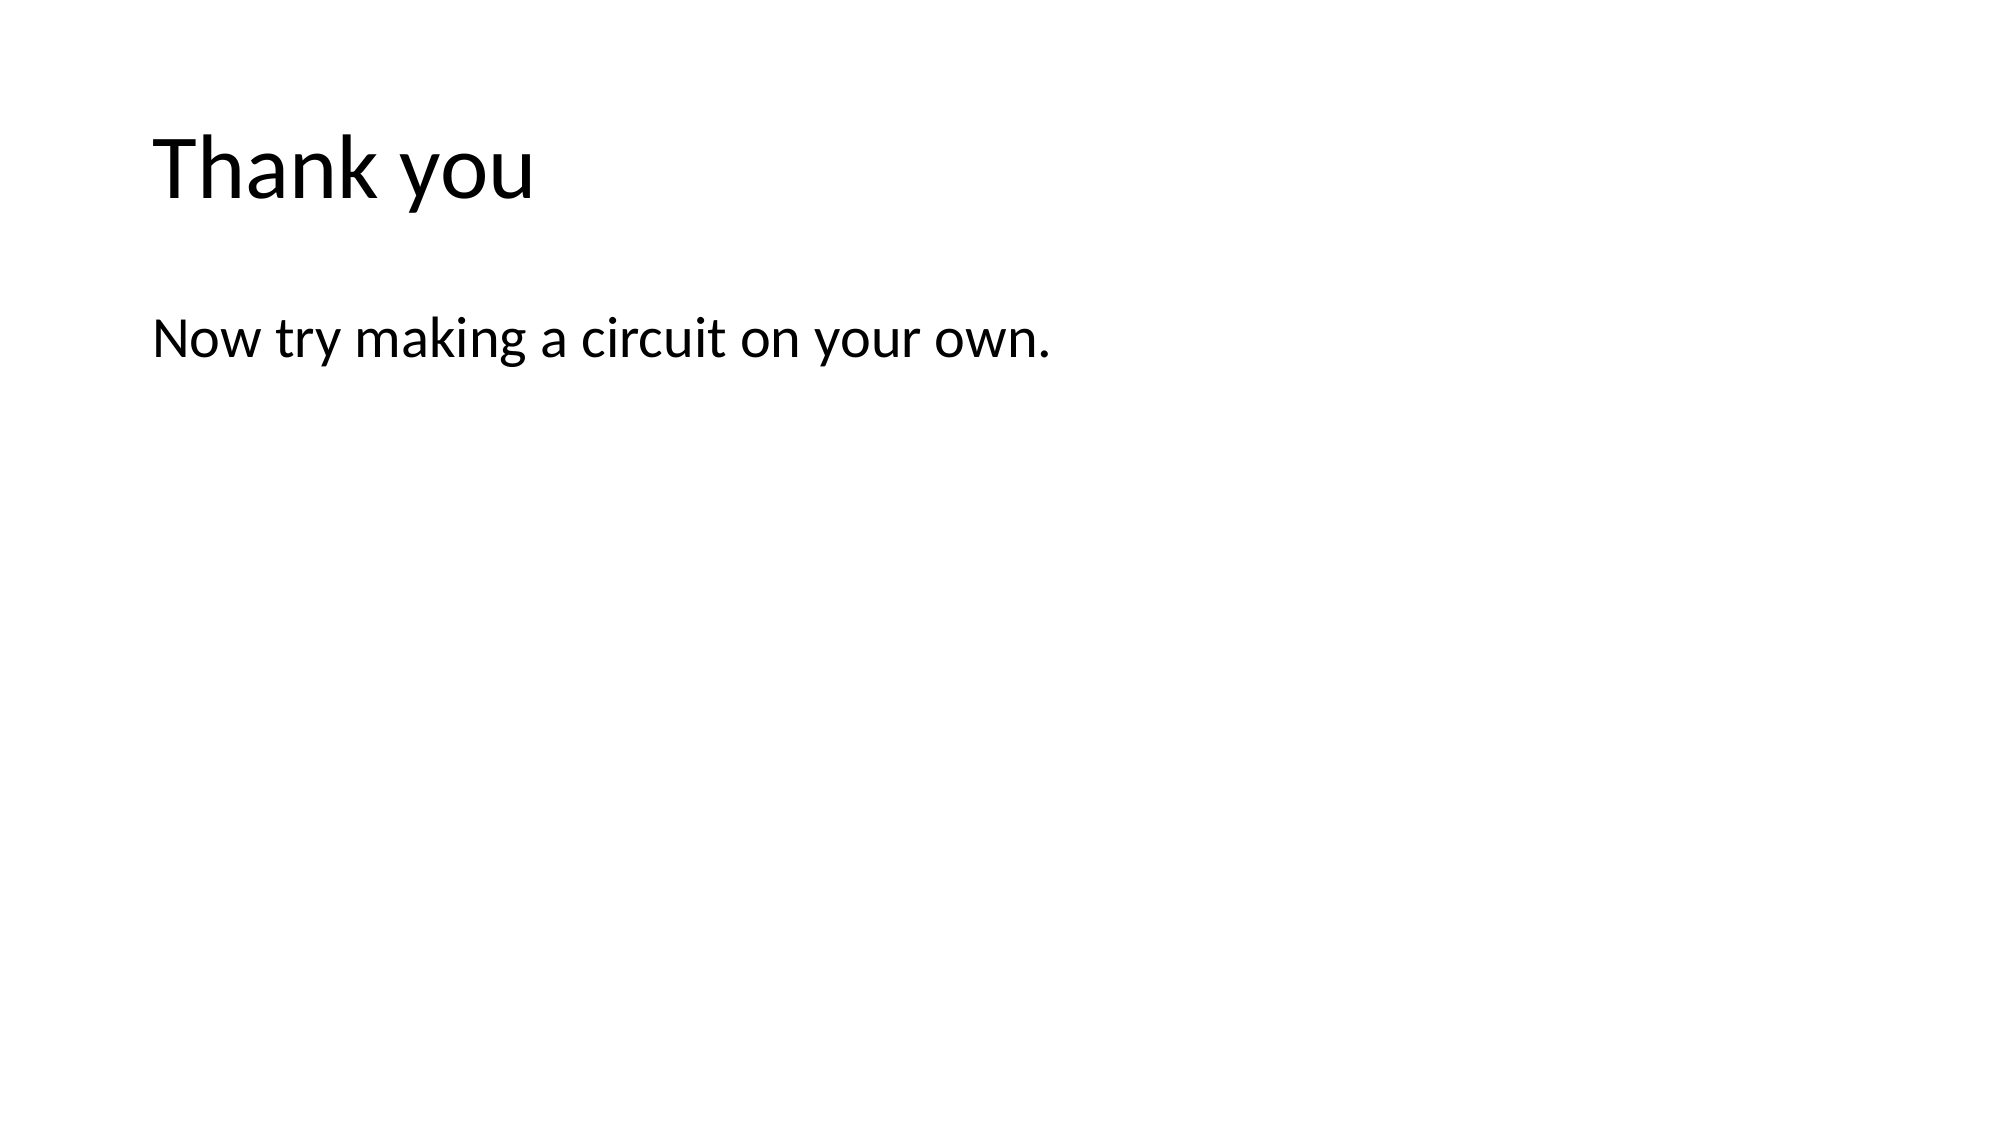

# Thank you
Now try making a circuit on your own.